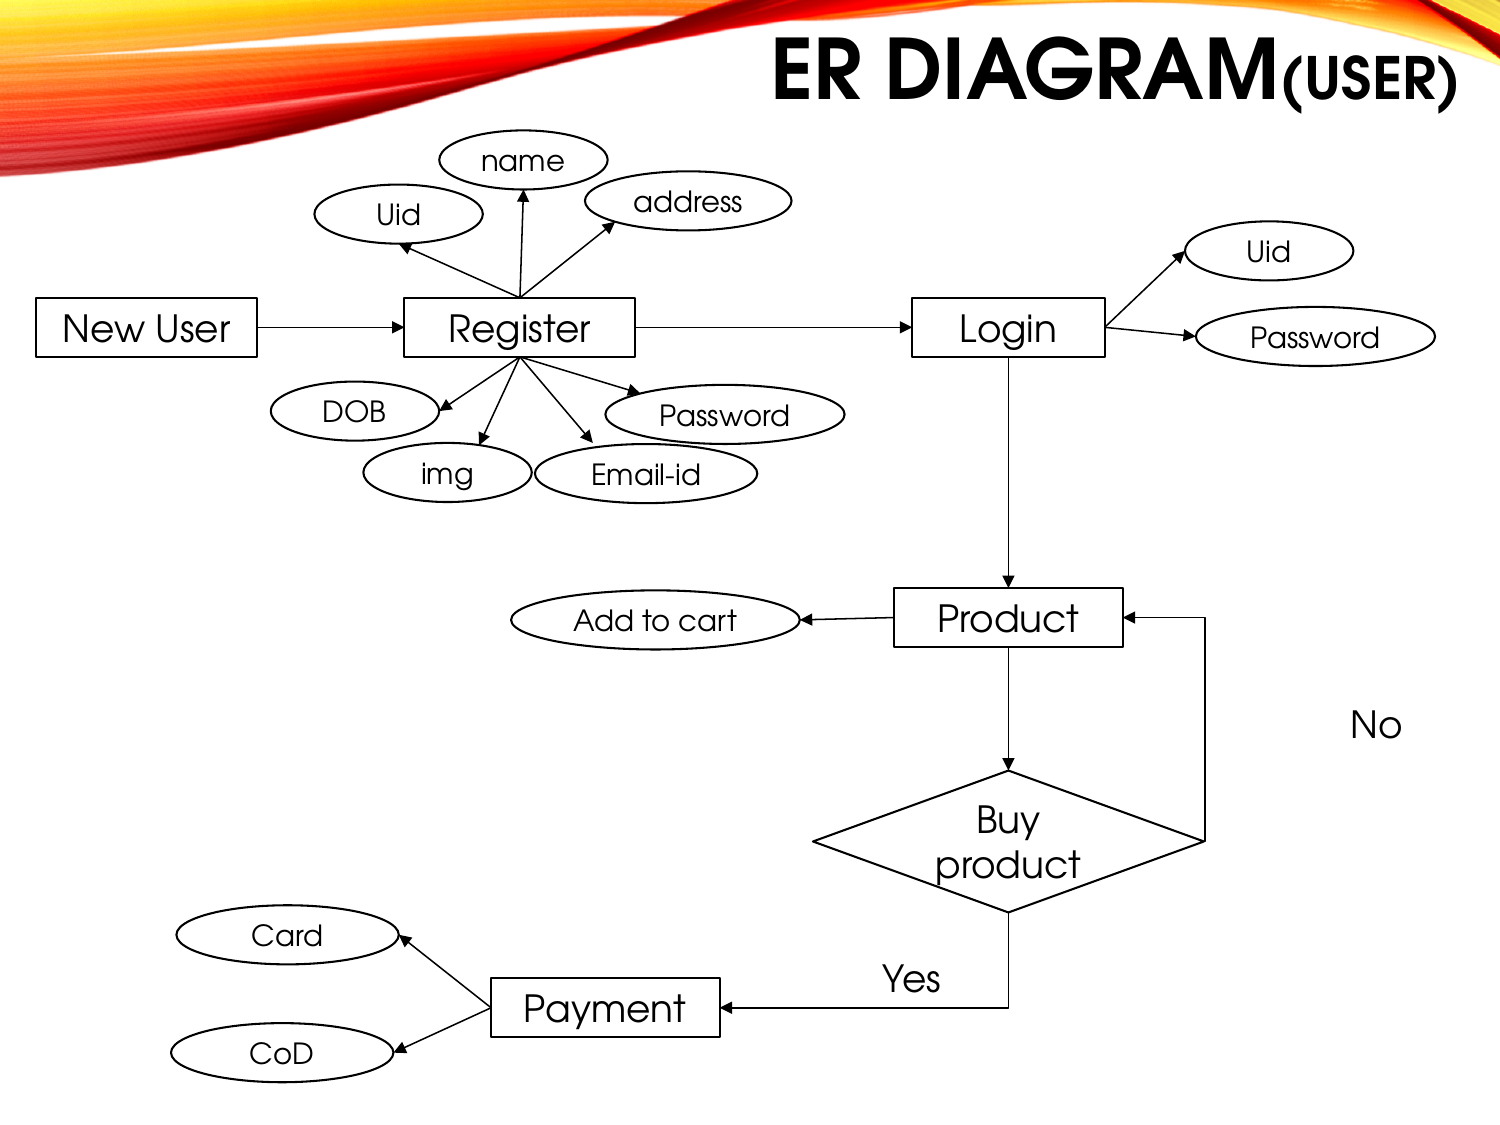

ER DIAGRAM(User)
name
address
Uid
Uid
New User
Register
Login
Password
DOB
Password
img
Email-id
Product
Add to cart
No
Buy product
Card
Yes
Payment
CoD